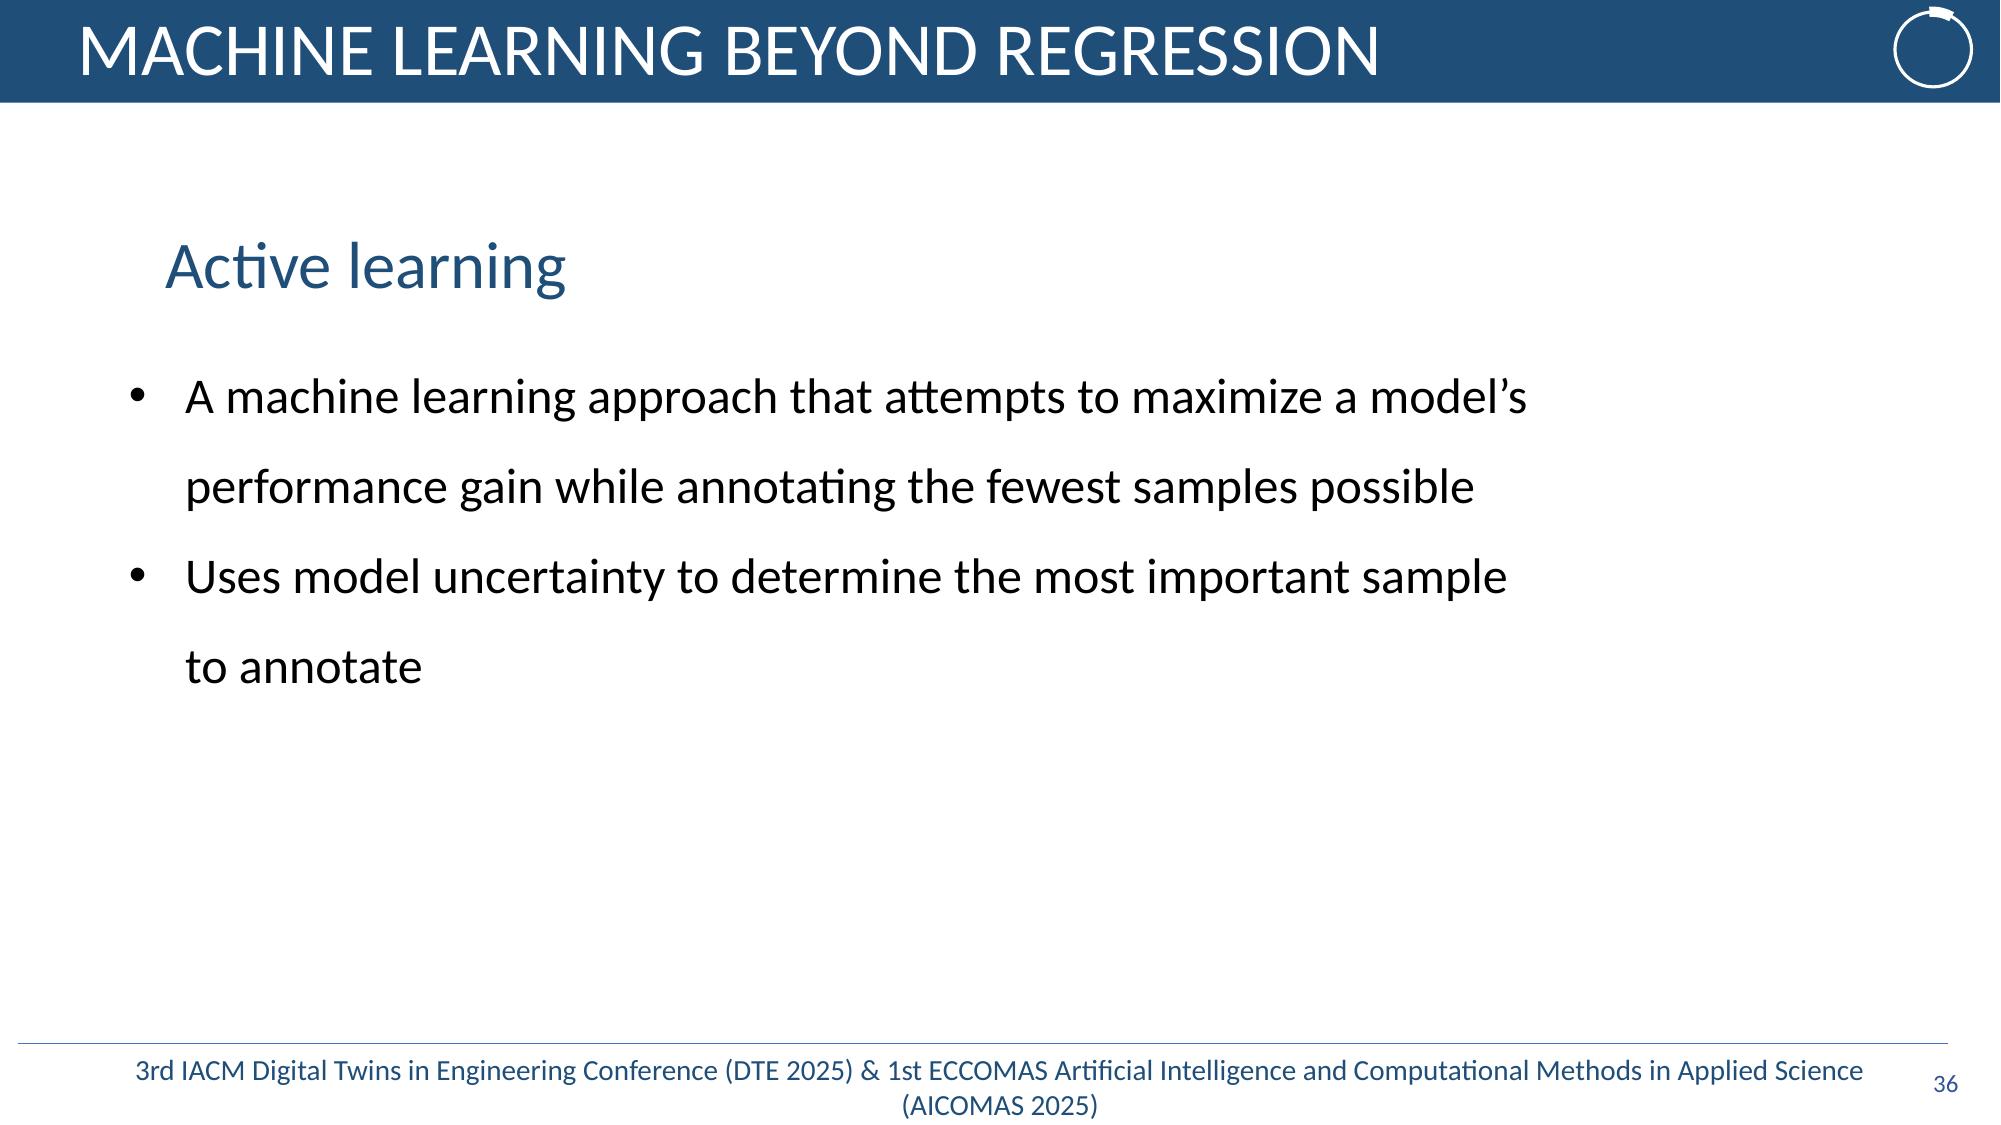

# MACHINE LEARNING BEYOND REGRESSION

Active learning
A machine learning approach that attempts to maximize a model’s performance gain while annotating the fewest samples possible
Uses model uncertainty to determine the most important sample to annotate

36